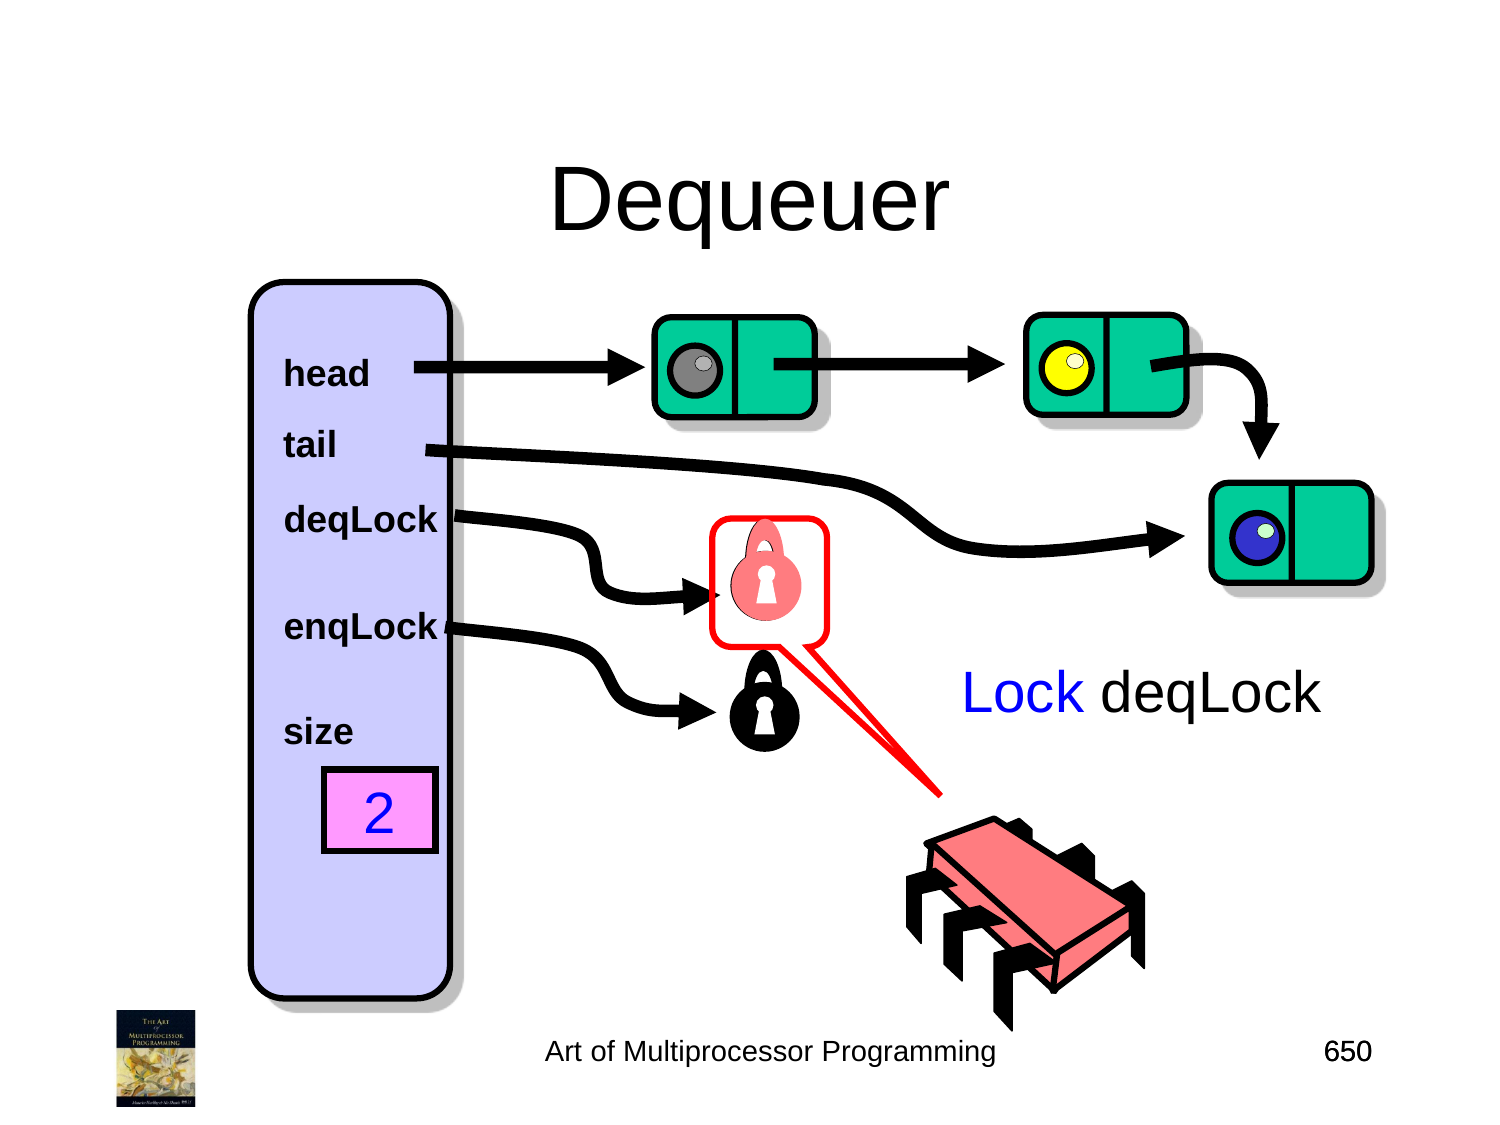

Dequeuer

head

tail

deqLock

enqLock

Lock deqLock

size
2

Art of Multiprocessor Programming
650
650